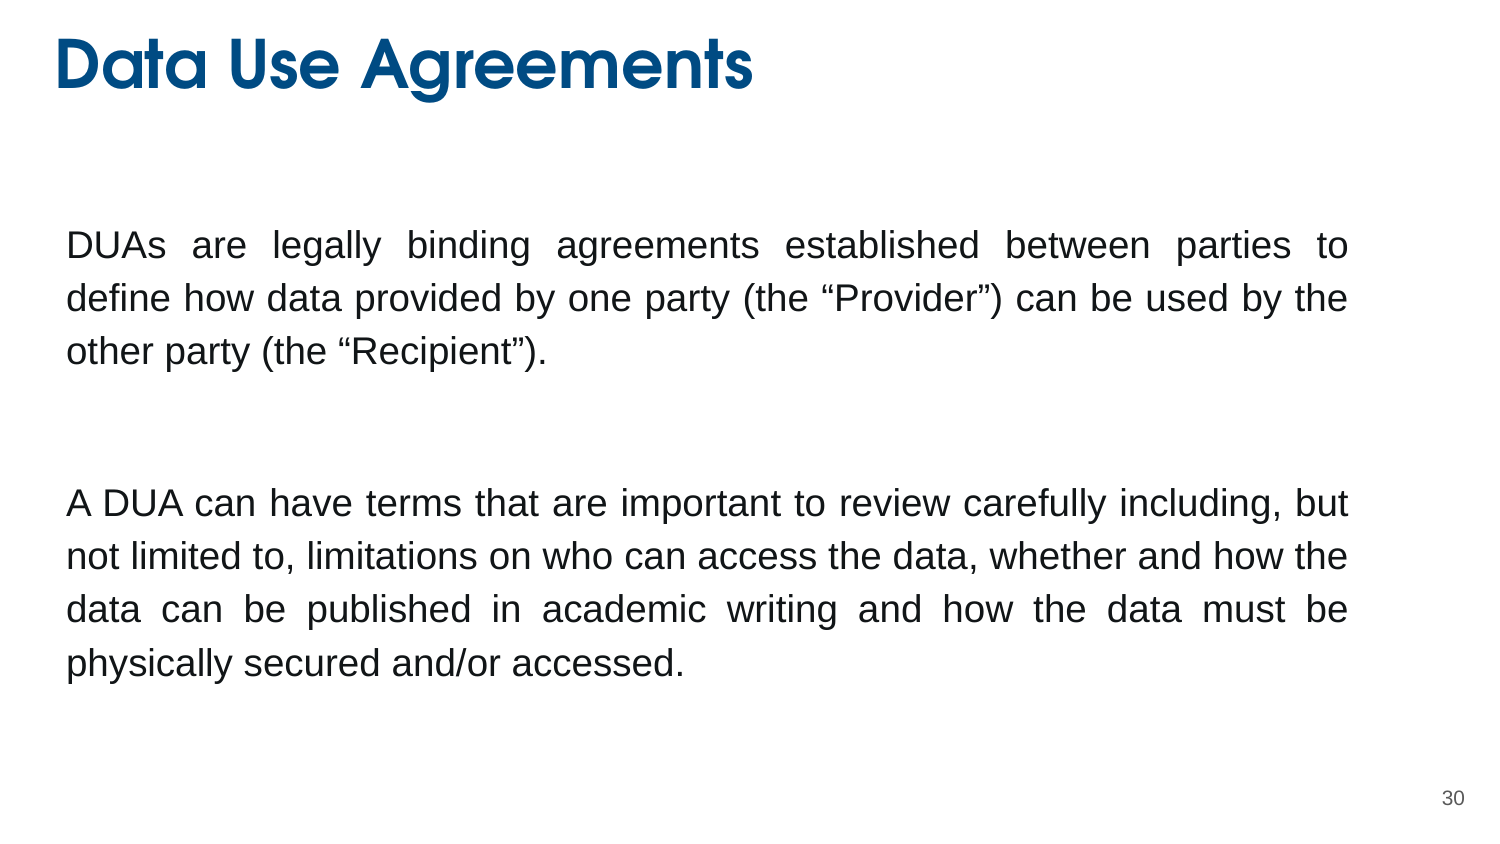

Data Use Agreements

DUAs are legally binding agreements established between parties to define how data provided by one party (the “Provider”) can be used by the other party (the “Recipient”).

A DUA can have terms that are important to review carefully including, but not limited to, limitations on who can access the data, whether and how the data can be published in academic writing and how the data must be physically secured and/or accessed.

30